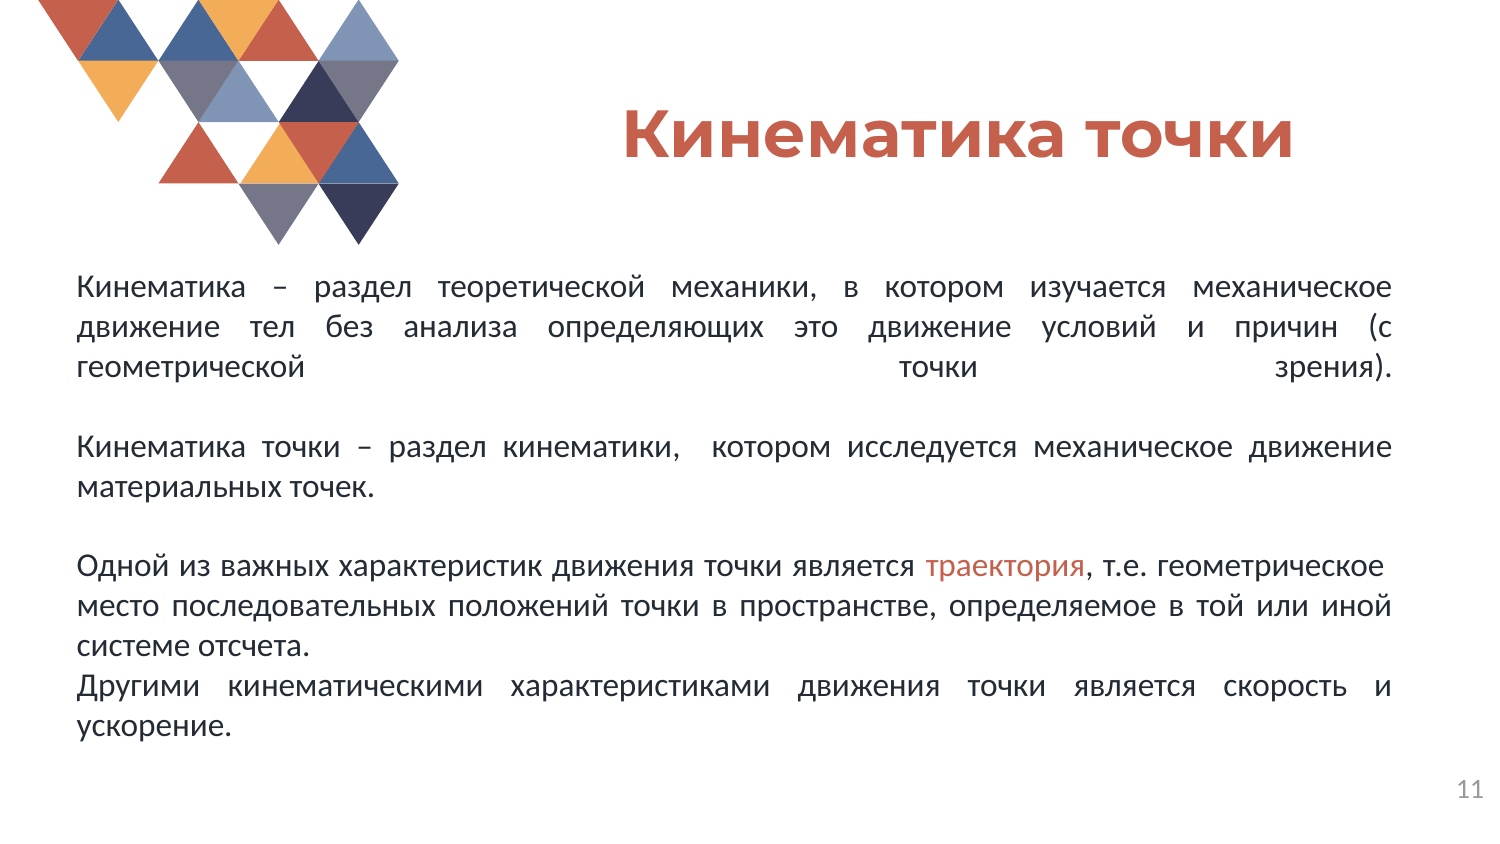

Кинематика точки
Кинематика – раздел теоретической механики, в котором изучается механическое движение тел без анализа определяющих это движение условий и причин (с геометрической  точки зрения).
Кинематика точки – раздел кинематики,  котором исследуется механическое движение материальных точек.

Одной из важных характеристик движения точки является траектория, т.е. геометрическое  место последовательных положений точки в пространстве, определяемое в той или иной системе отсчета.
Другими кинематическими характеристиками движения точки является скорость и ускорение.
11